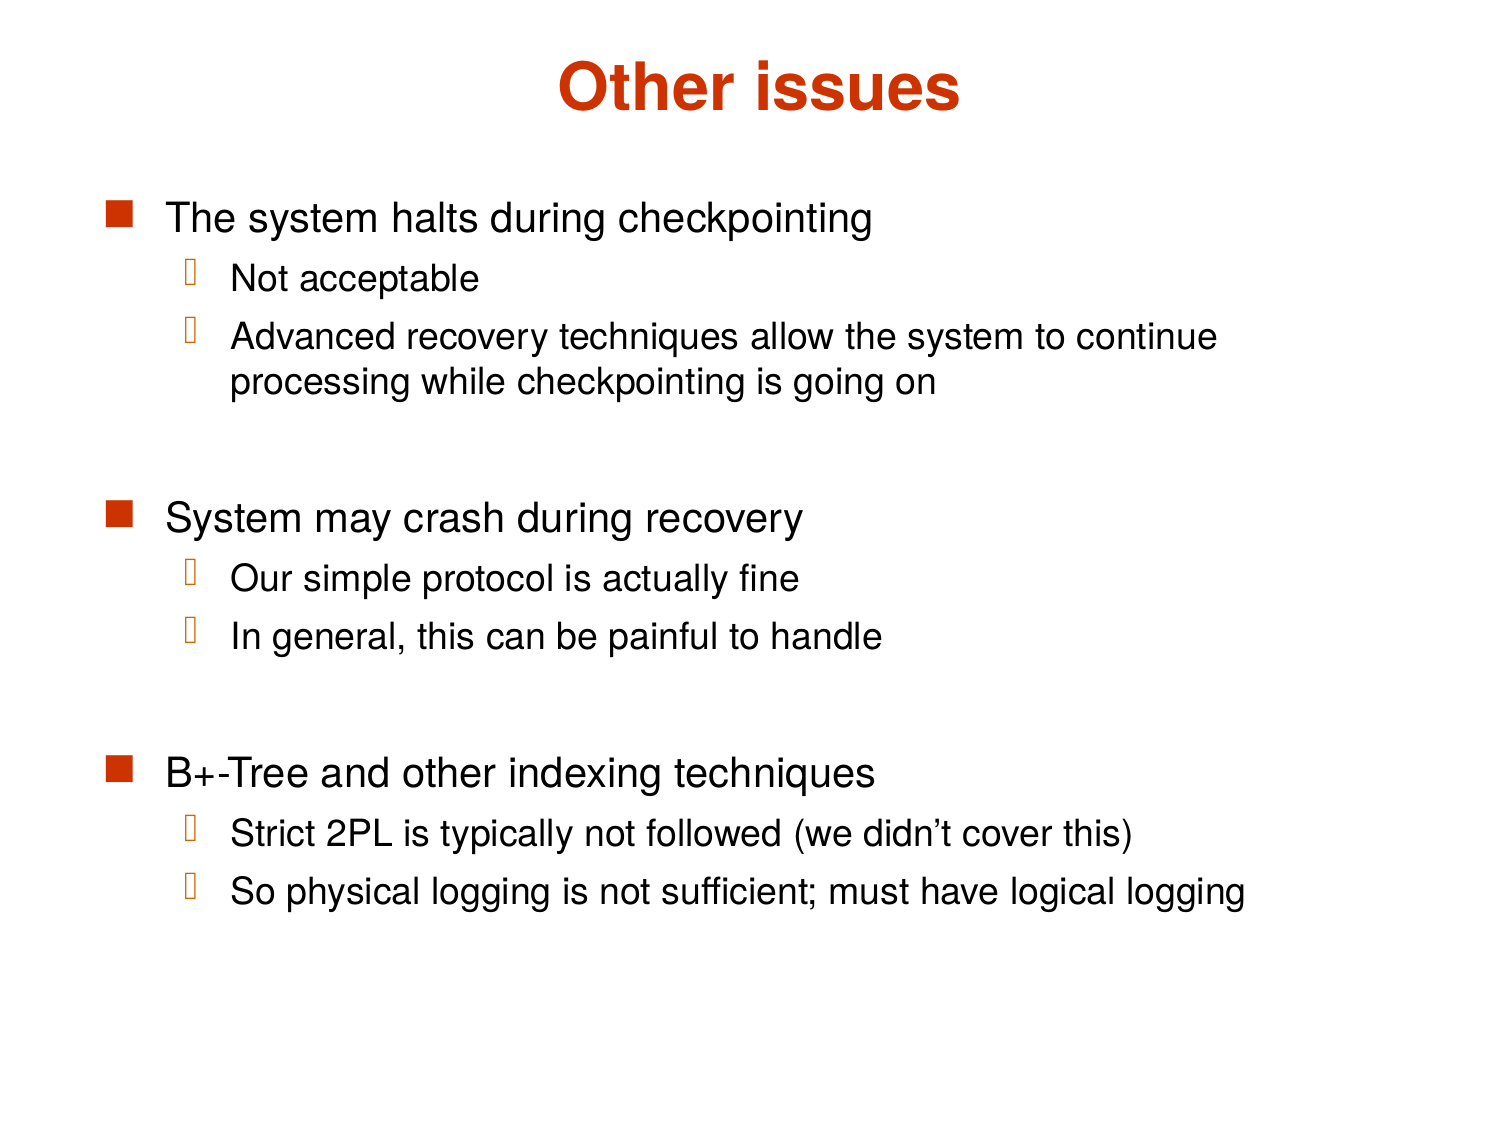

# Other issues
The system halts during checkpointing
Not acceptable
Advanced recovery techniques allow the system to continue processing while checkpointing is going on

System may crash during recovery
Our simple protocol is actually fine
In general, this can be painful to handle

B+-Tree and other indexing techniques
Strict 2PL is typically not followed (we didn’t cover this)
So physical logging is not sufficient; must have logical logging